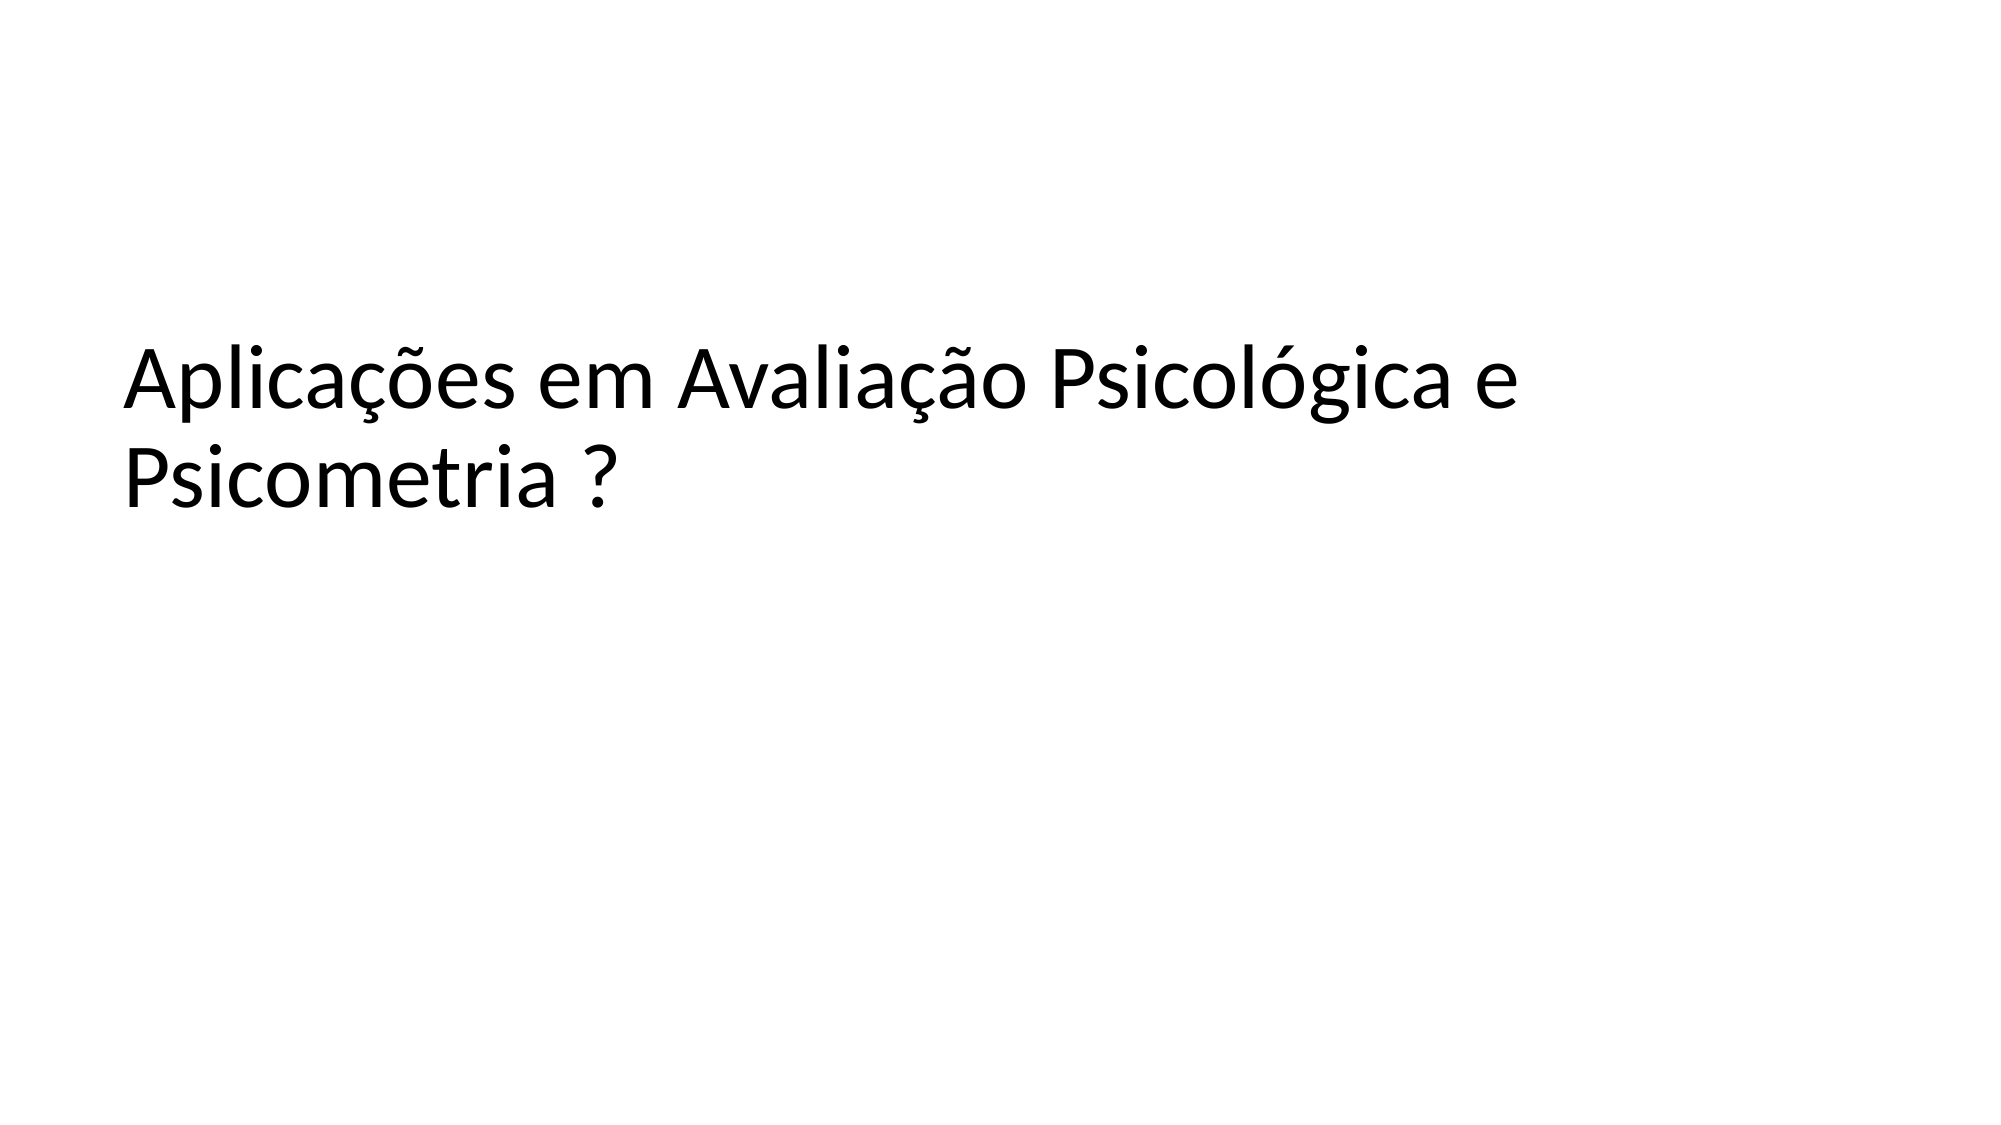

# Aplicações em Avaliação Psicológica e Psicometria ?